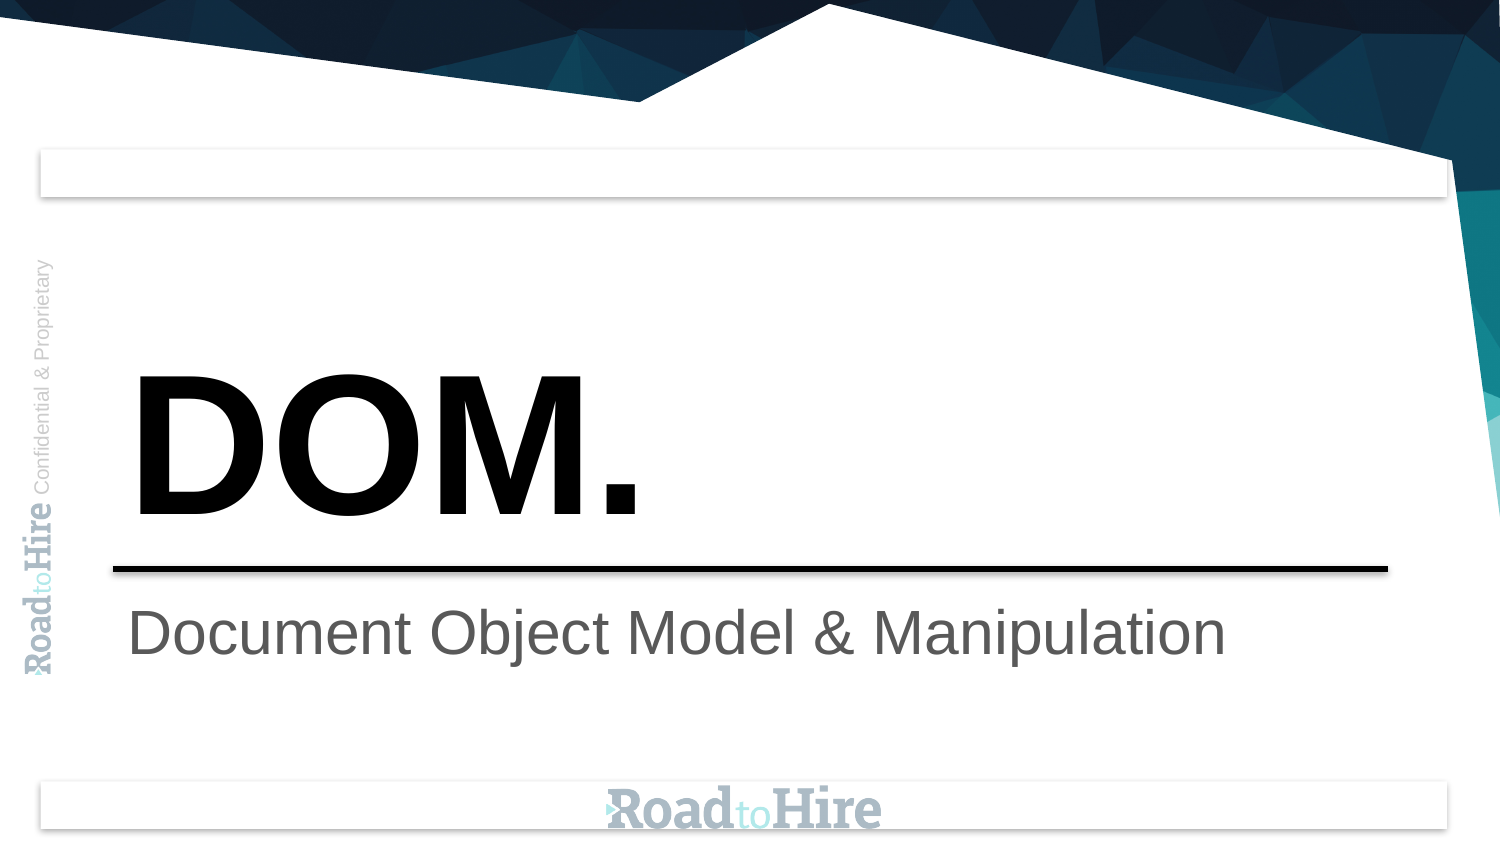

# DOM.
Document Object Model & Manipulation